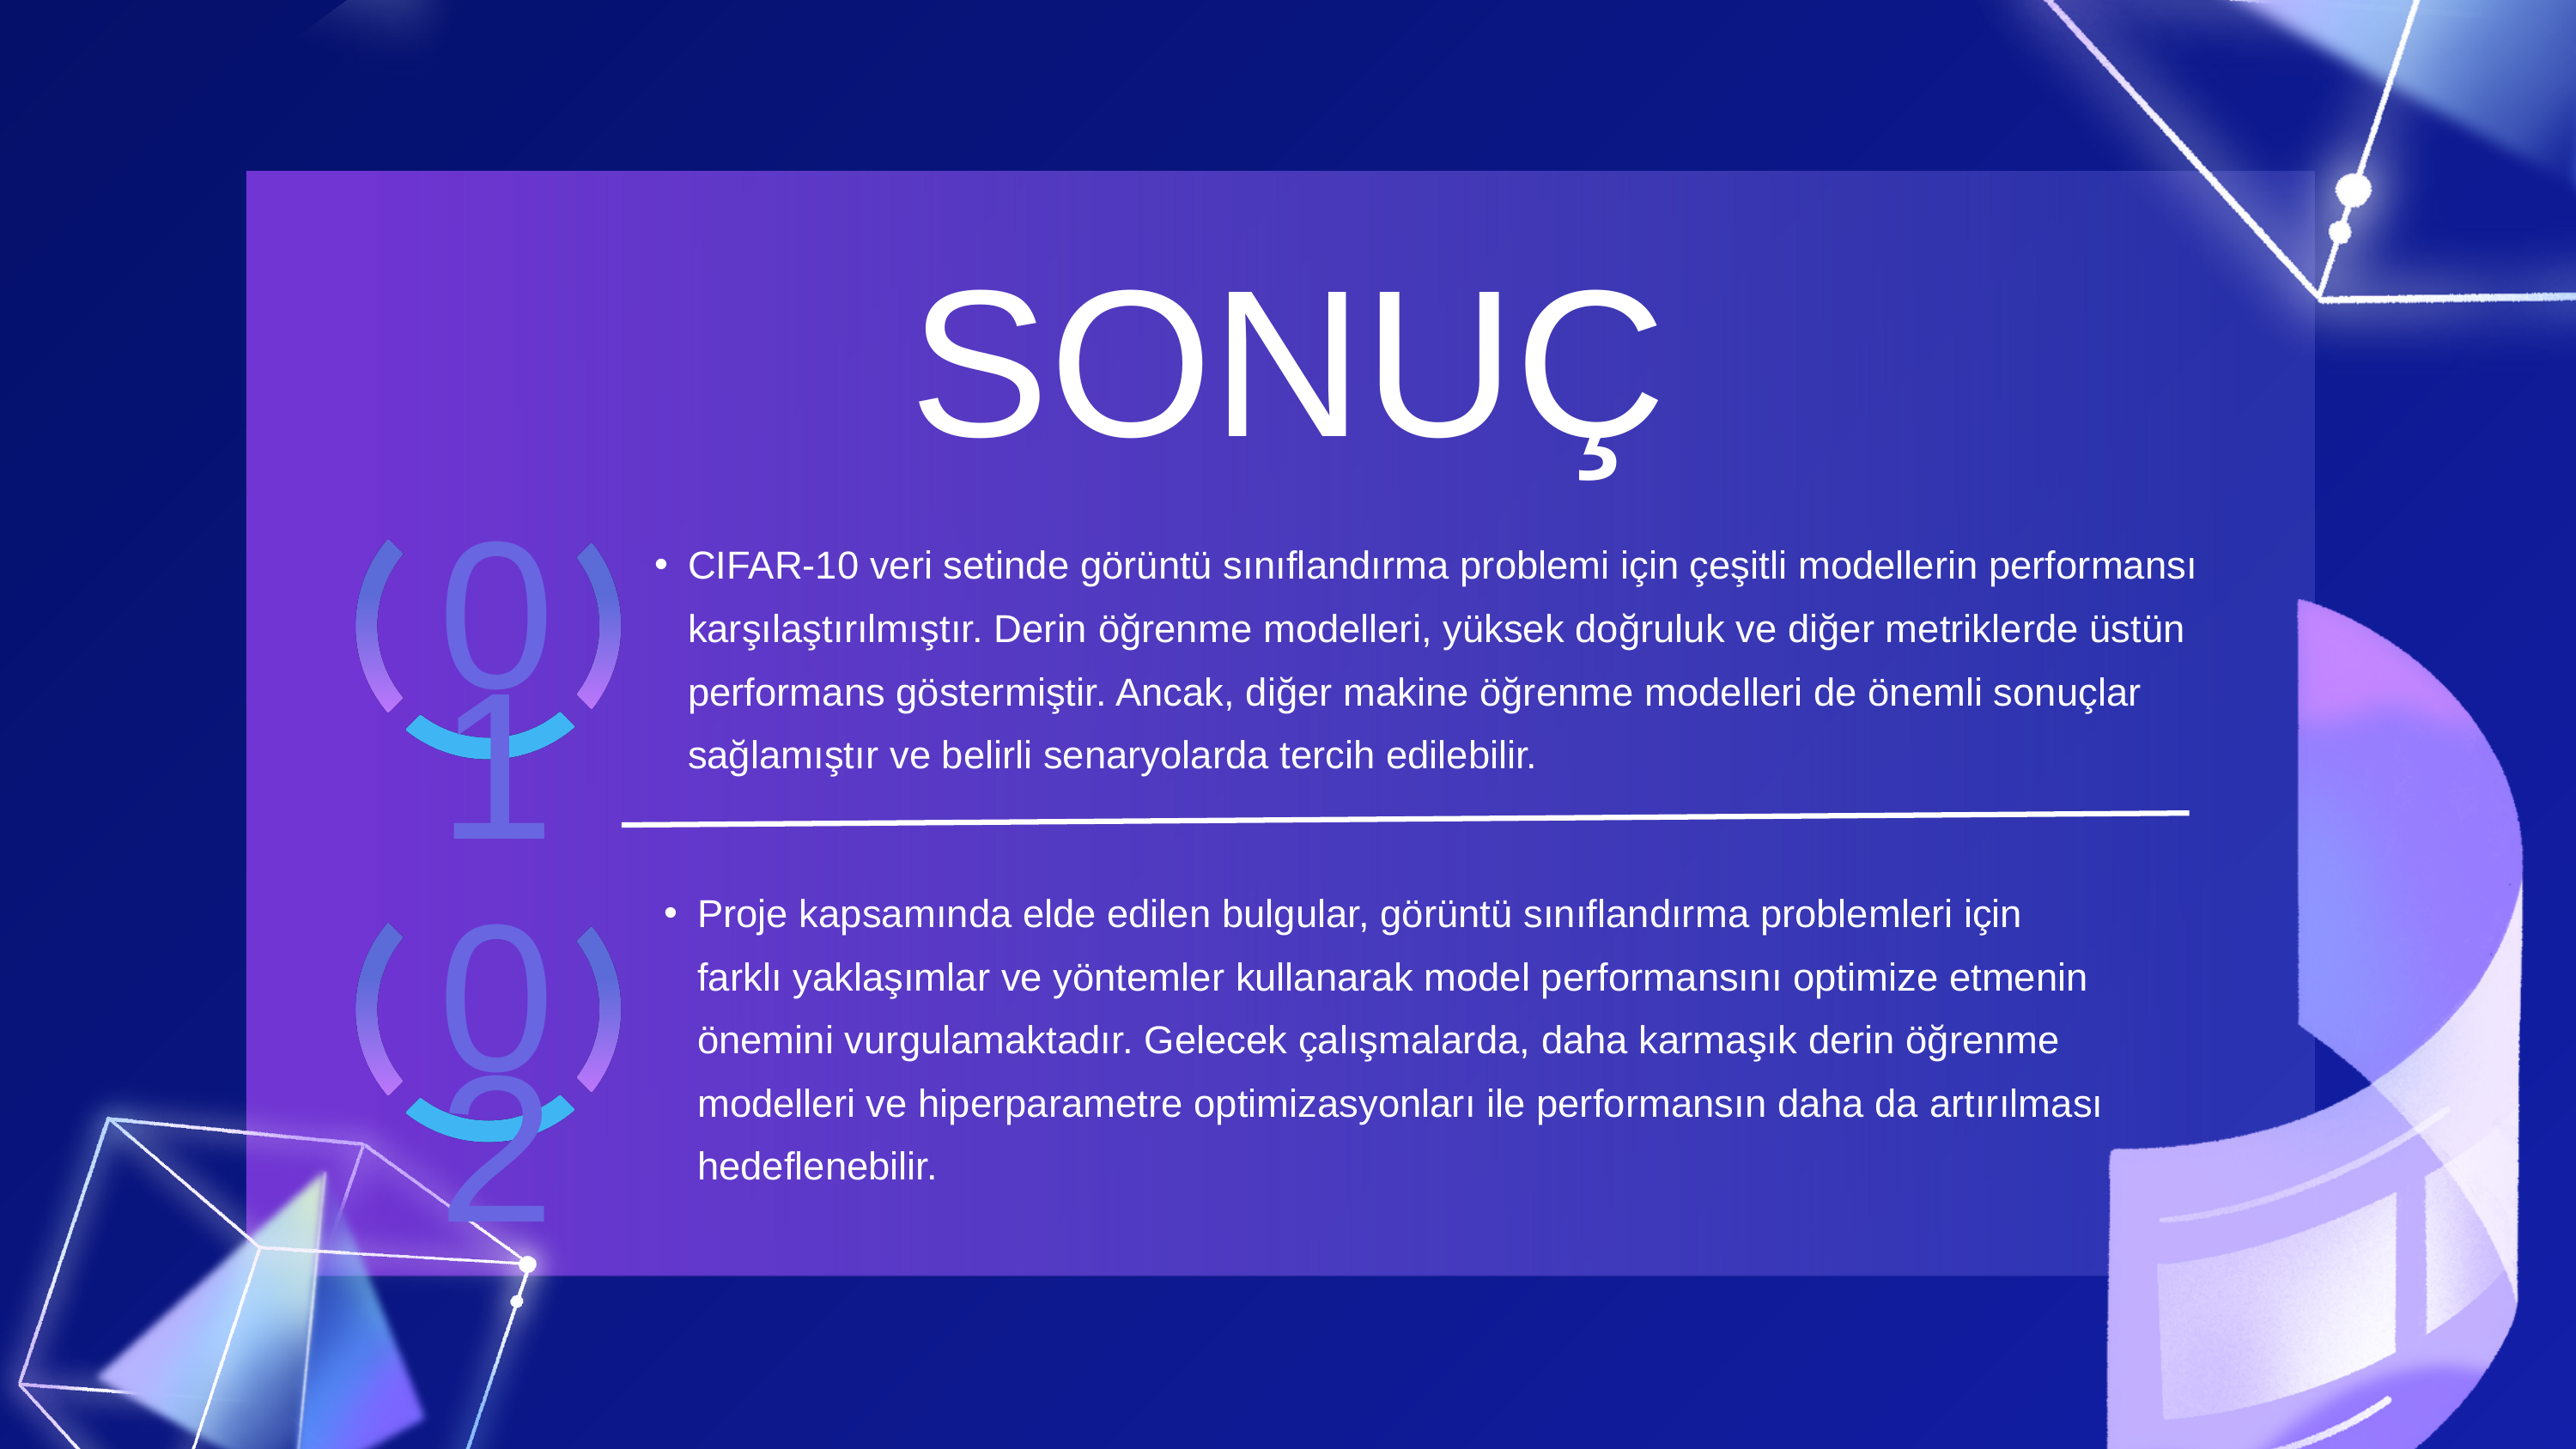

SONUÇ
CIFAR-10 veri setinde görüntü sınıflandırma problemi için çeşitli modellerin performansı karşılaştırılmıştır. Derin öğrenme modelleri, yüksek doğruluk ve diğer metriklerde üstün performans göstermiştir. Ancak, diğer makine öğrenme modelleri de önemli sonuçlar sağlamıştır ve belirli senaryolarda tercih edilebilir.

01

Proje kapsamında elde edilen bulgular, görüntü sınıflandırma problemleri için farklı yaklaşımlar ve yöntemler kullanarak model performansını optimize etmenin önemini vurgulamaktadır. Gelecek çalışmalarda, daha karmaşık derin öğrenme modelleri ve hiperparametre optimizasyonları ile performansın daha da artırılması hedeflenebilir.

02